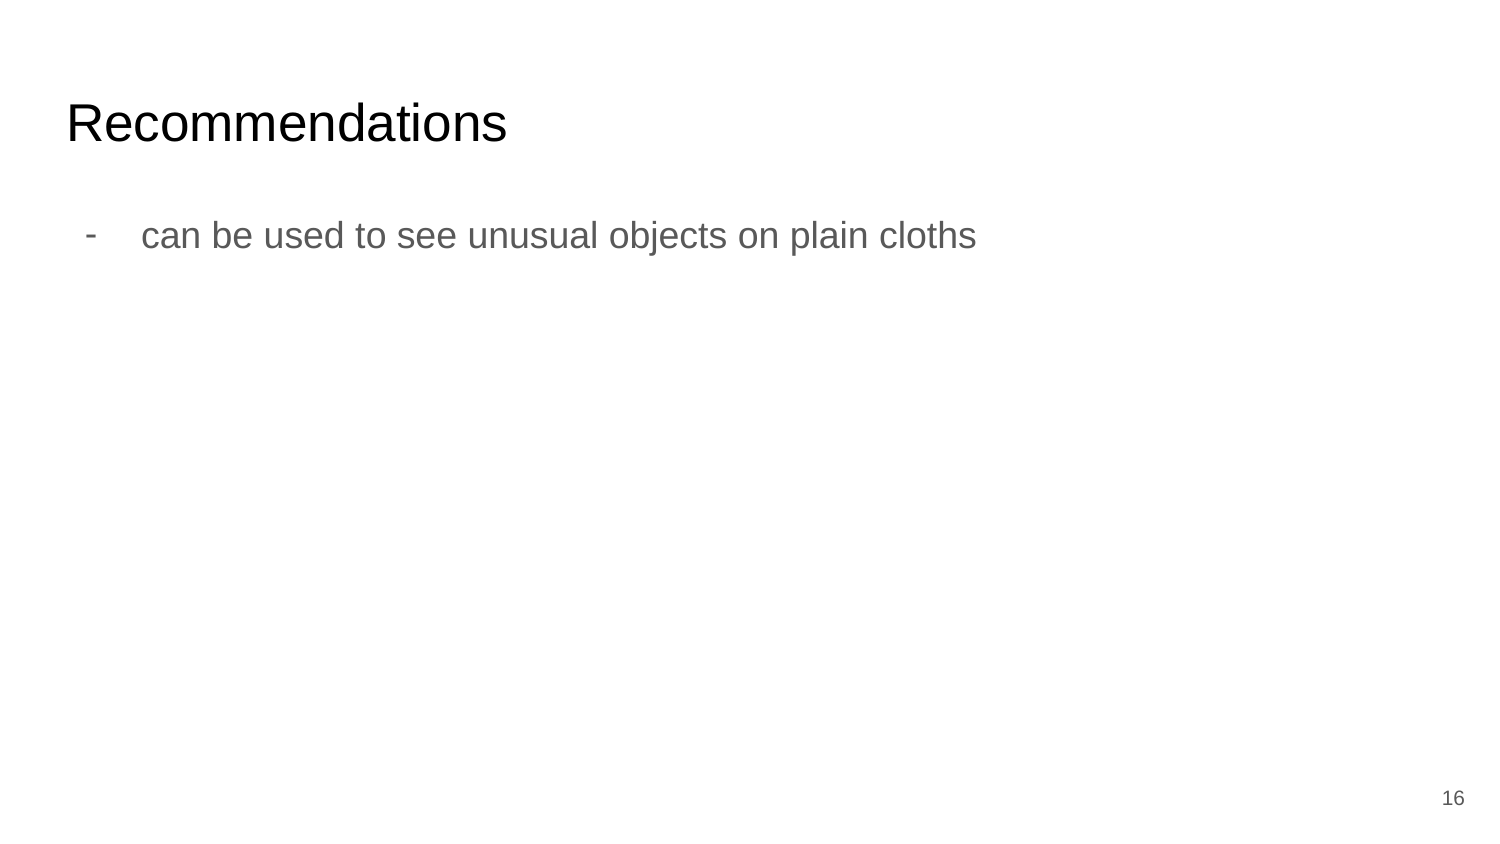

# Recommendations
can be used to see unusual objects on plain cloths

16